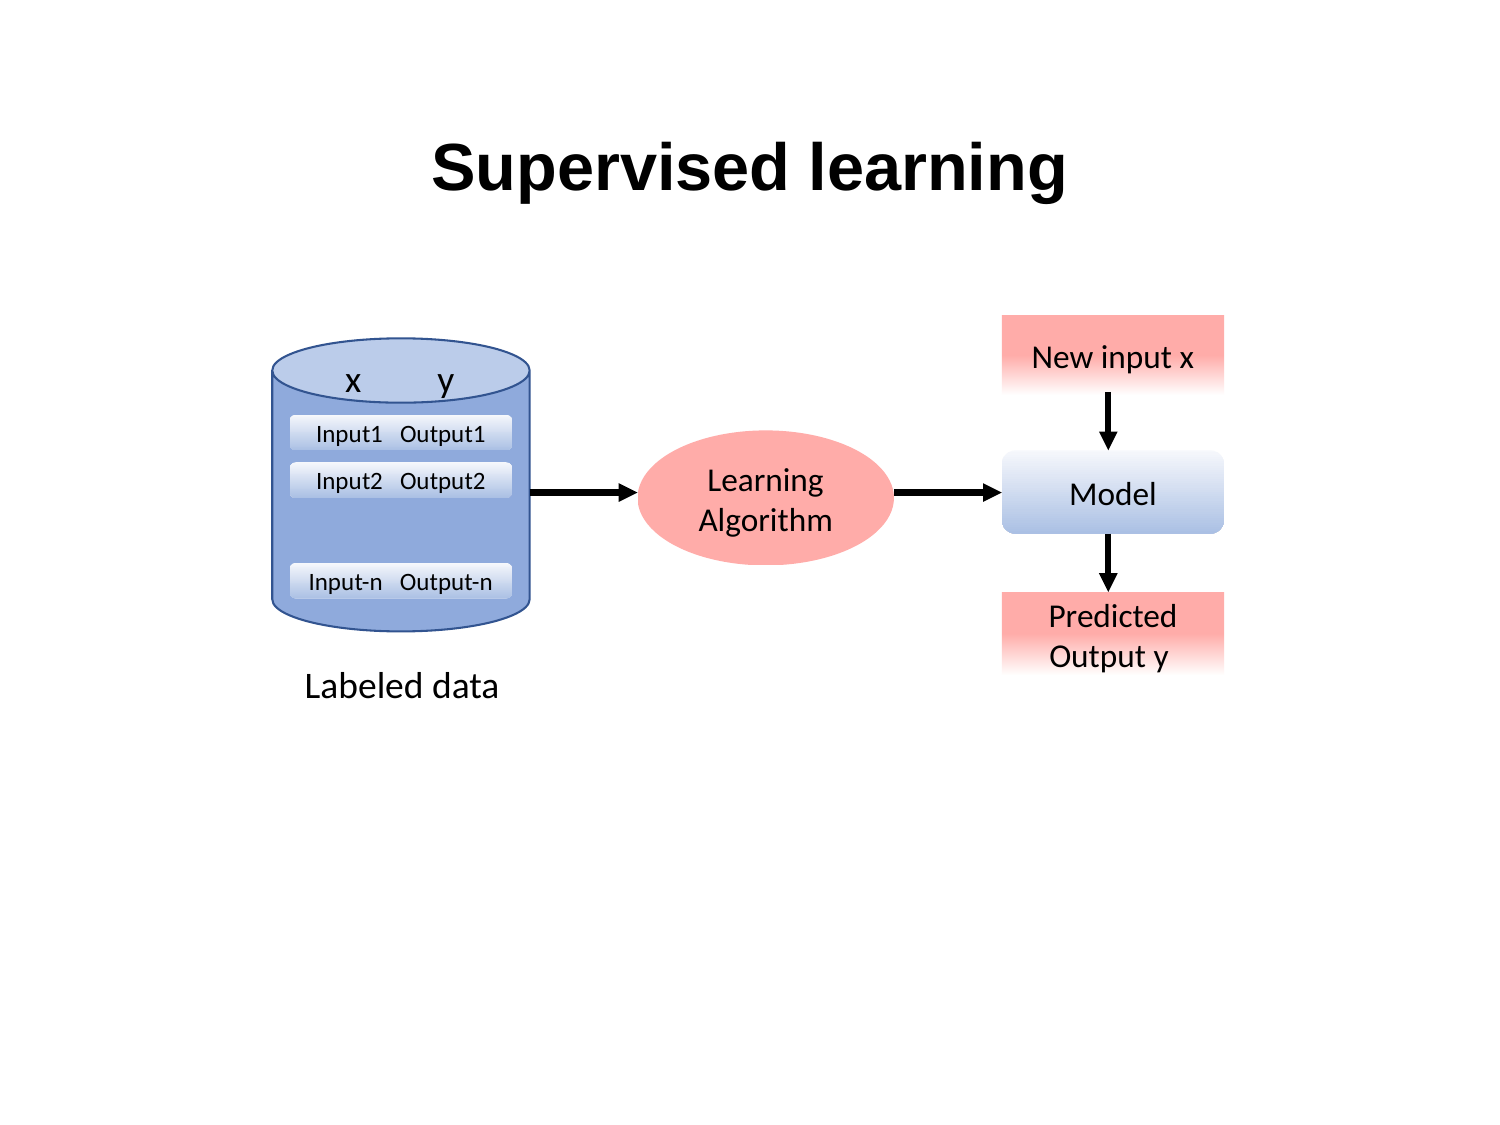

# Supervised learning
New input x

 x         y
Input1   Output1
Learning Algorithm
Model
Input2   Output2
Input-n   Output-n
Predicted Output y
Labeled data